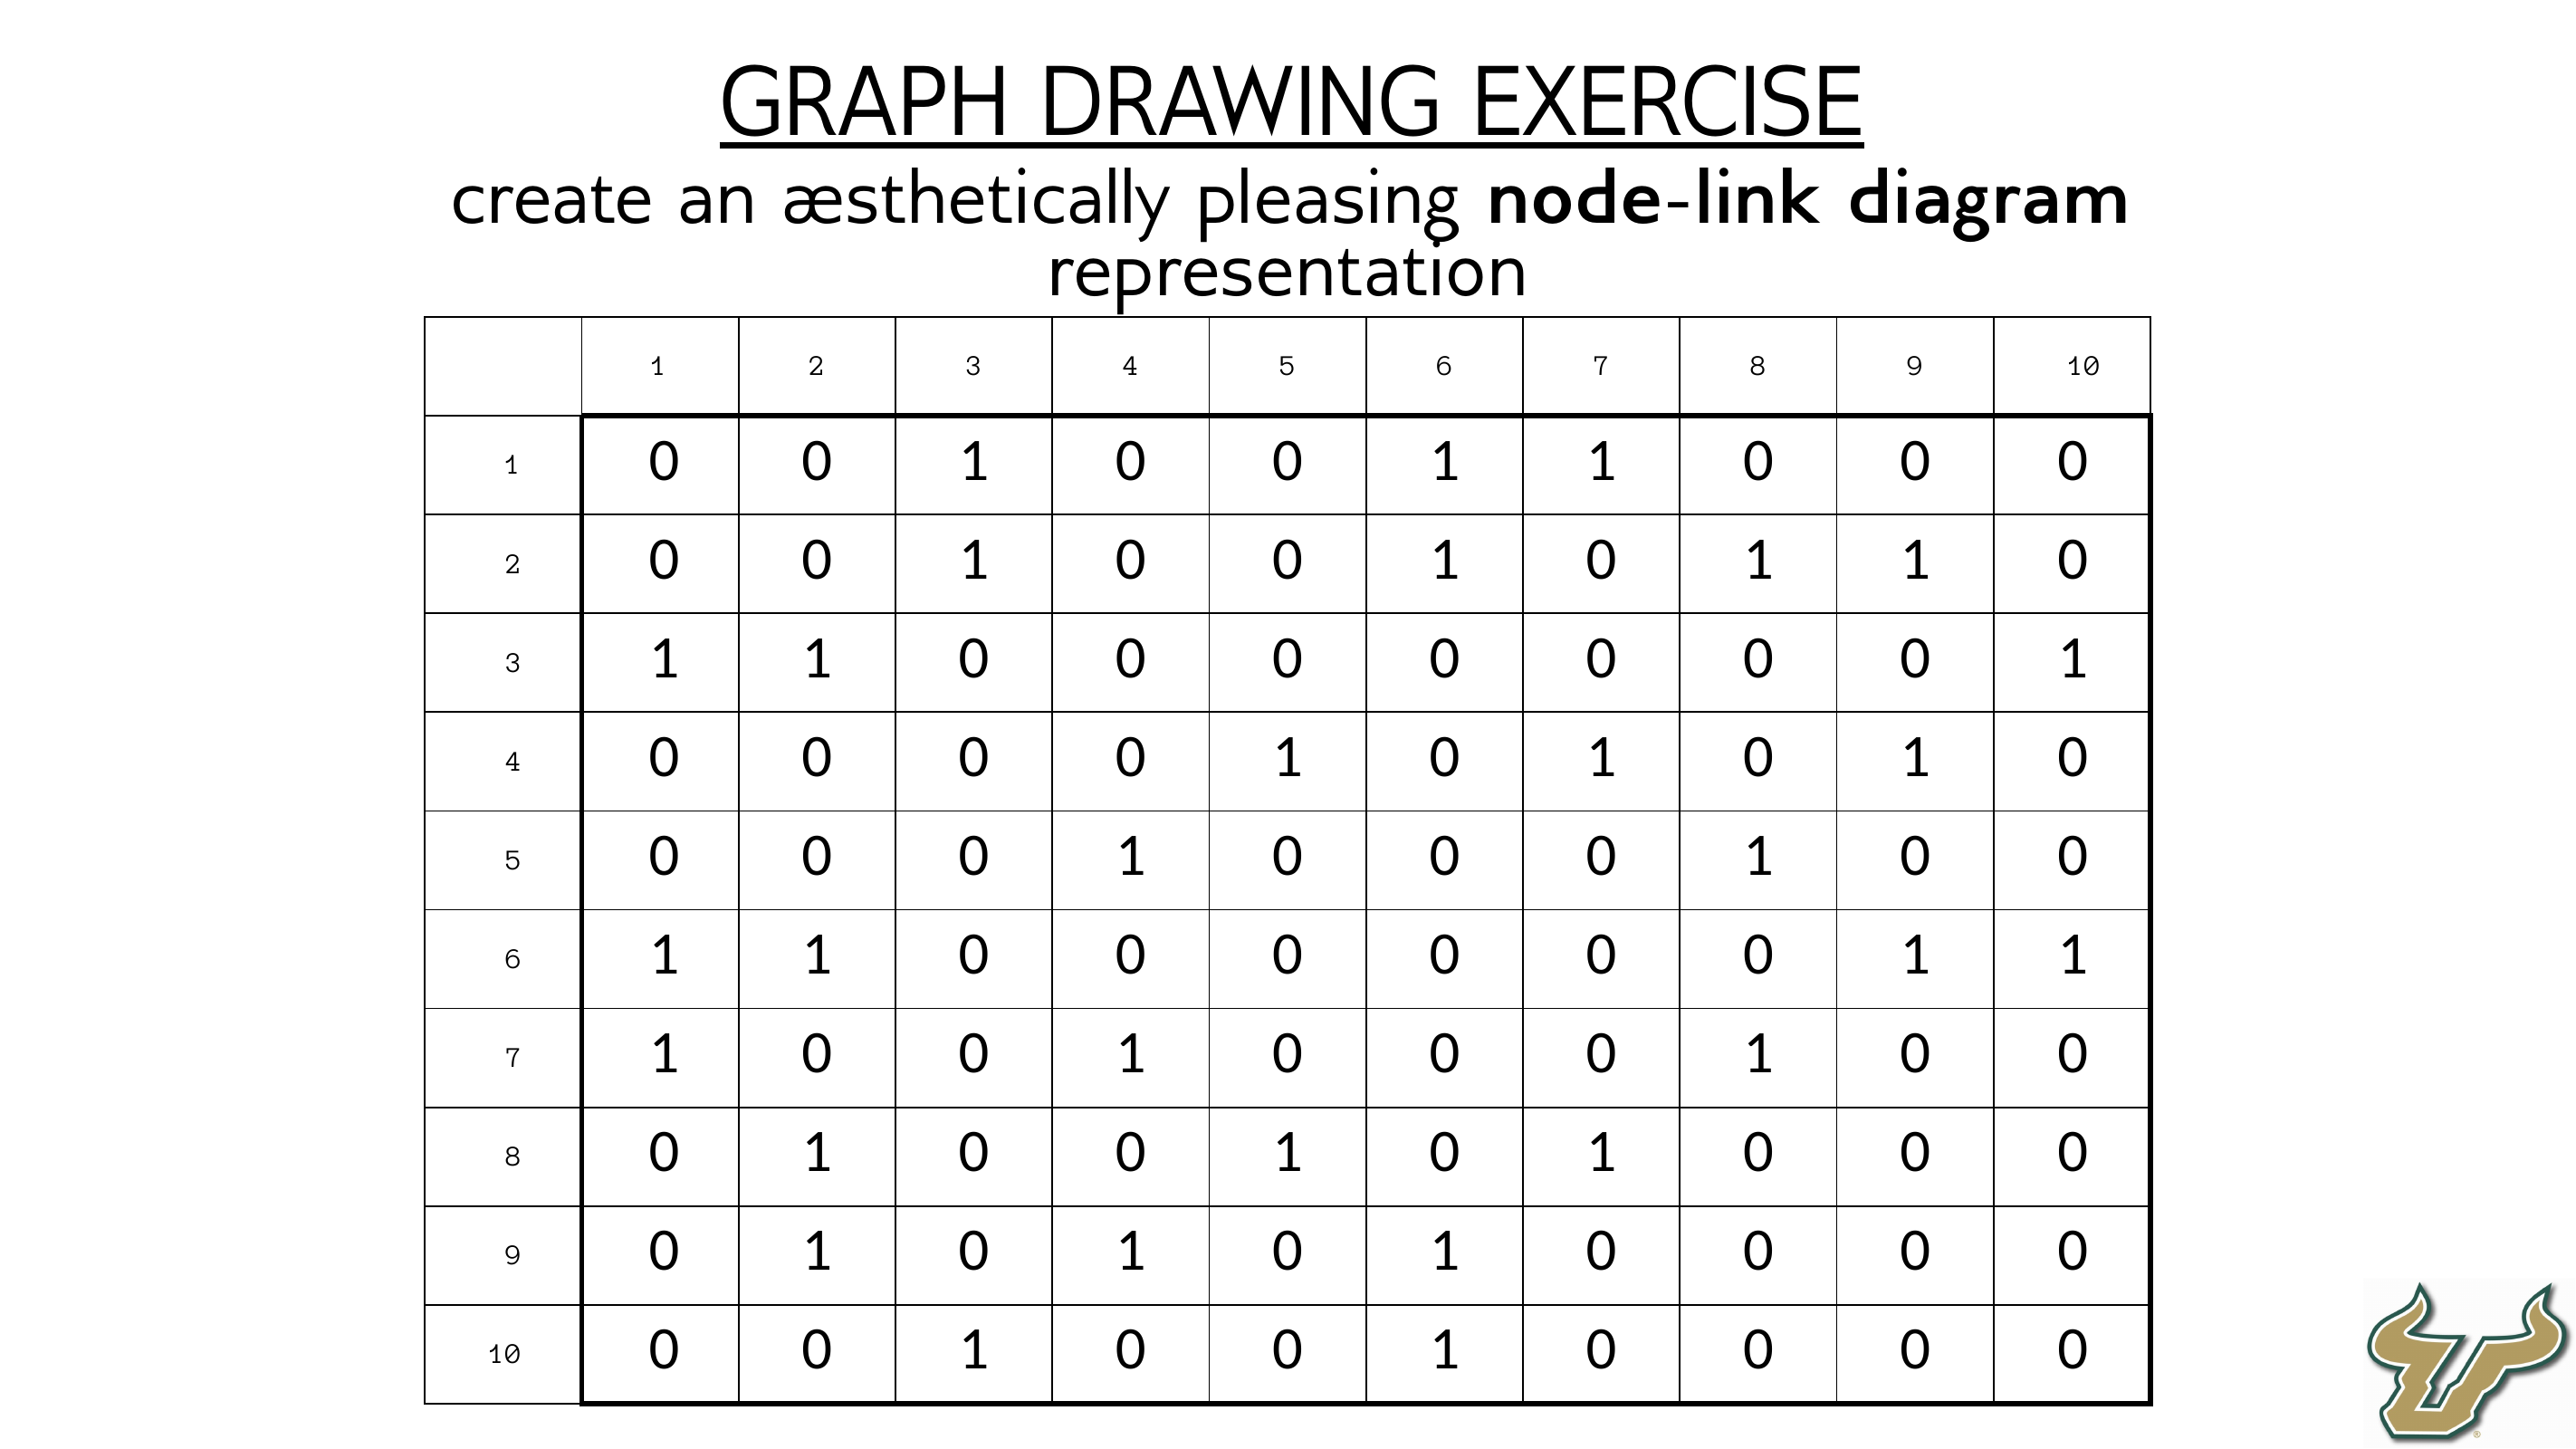

Graph Drawing Exercise
create an aesthetically pleasing node-link diagram representation
|  | 1 | 2 | 3 | 4 | 5 | 6 | 7 | 8 | 9 | 10 |
| --- | --- | --- | --- | --- | --- | --- | --- | --- | --- | --- |
| 1 | 0 | 0 | 1 | 0 | 0 | 1 | 1 | 0 | 0 | 0 |
| 2 | 0 | 0 | 1 | 0 | 0 | 1 | 0 | 1 | 1 | 0 |
| 3 | 1 | 1 | 0 | 0 | 0 | 0 | 0 | 0 | 0 | 1 |
| 4 | 0 | 0 | 0 | 0 | 1 | 0 | 1 | 0 | 1 | 0 |
| 5 | 0 | 0 | 0 | 1 | 0 | 0 | 0 | 1 | 0 | 0 |
| 6 | 1 | 1 | 0 | 0 | 0 | 0 | 0 | 0 | 1 | 1 |
| 7 | 1 | 0 | 0 | 1 | 0 | 0 | 0 | 1 | 0 | 0 |
| 8 | 0 | 1 | 0 | 0 | 1 | 0 | 1 | 0 | 0 | 0 |
| 9 | 0 | 1 | 0 | 1 | 0 | 1 | 0 | 0 | 0 | 0 |
| 10 | 0 | 0 | 1 | 0 | 0 | 1 | 0 | 0 | 0 | 0 |